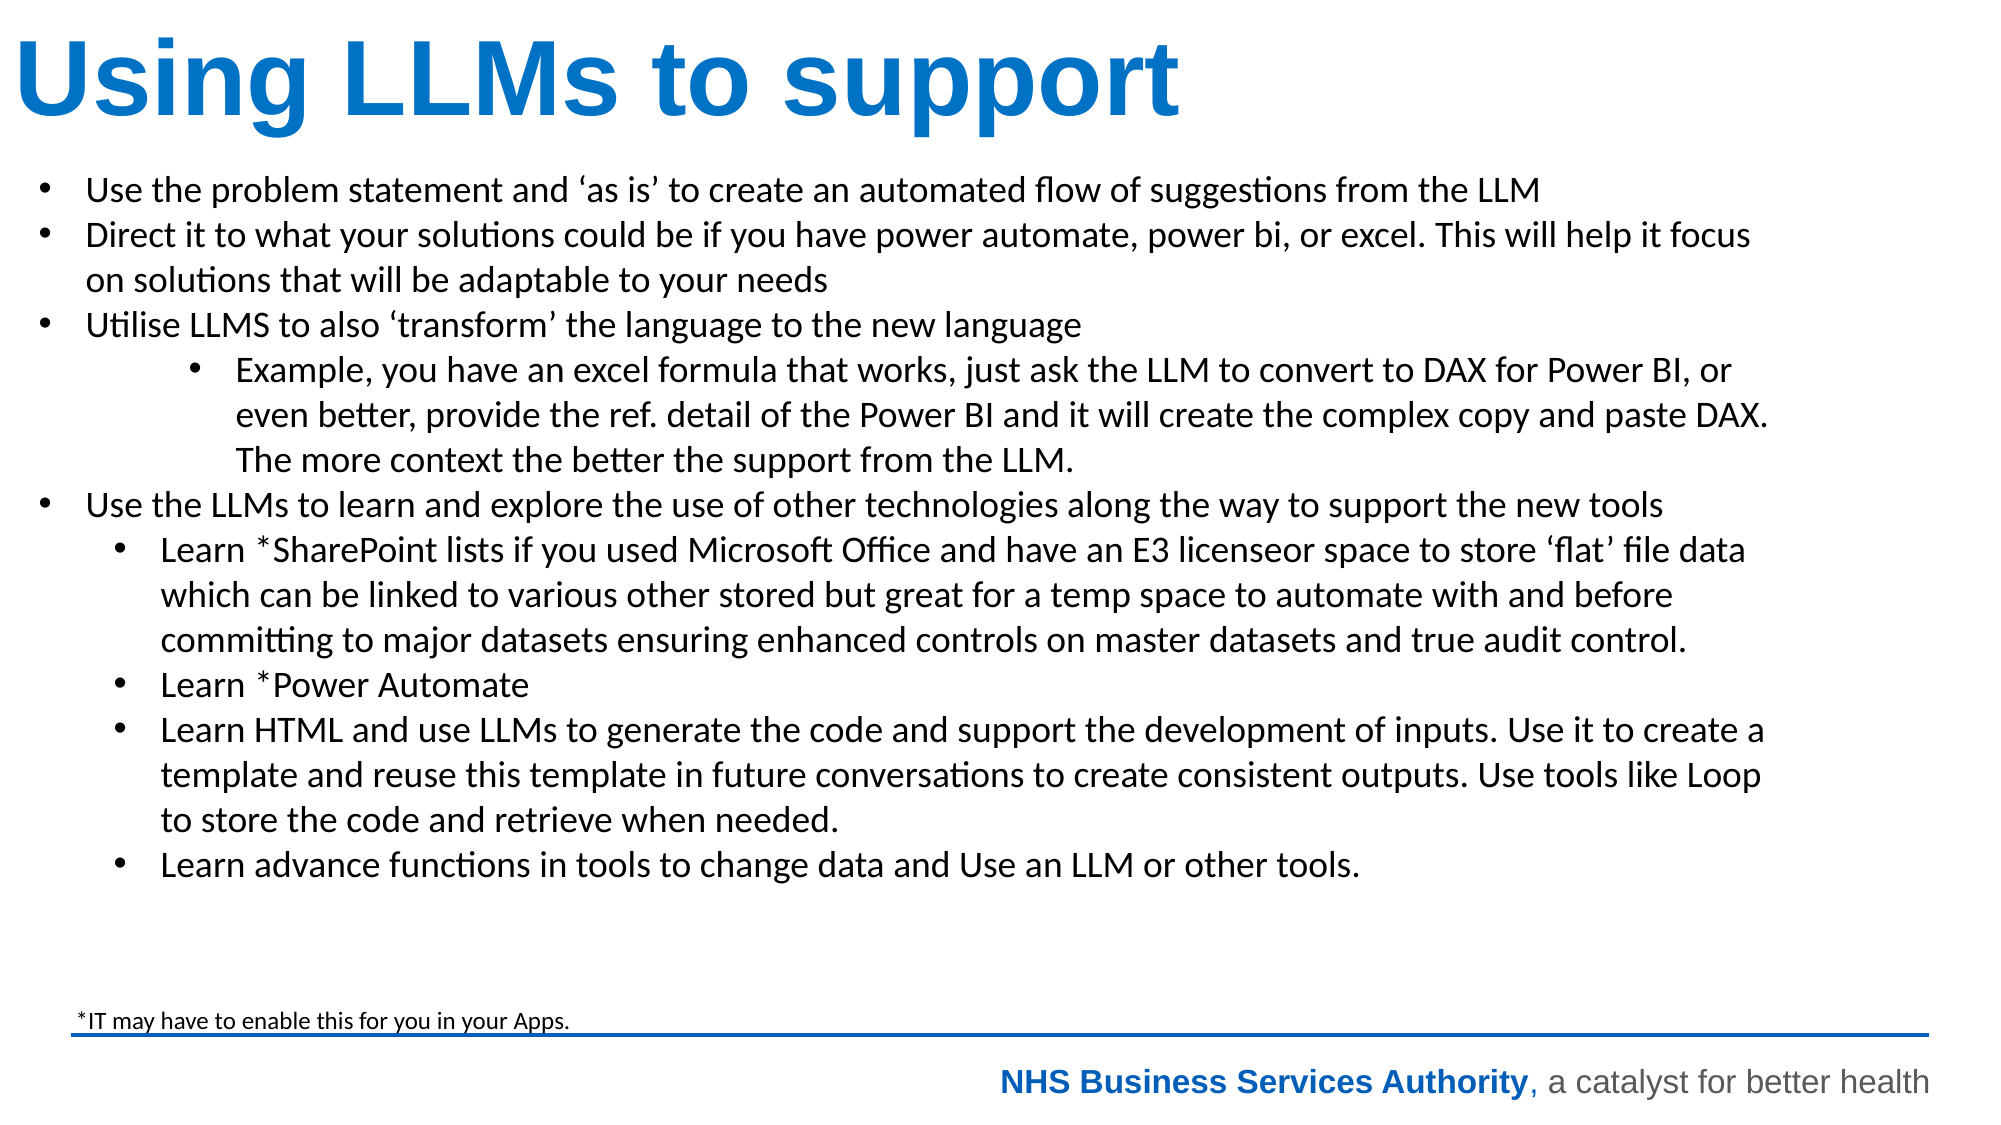

Using LLMs to support

Use the problem statement and ‘as is’ to create an automated flow of suggestions from the LLM
Direct it to what your solutions could be if you have power automate, power bi, or excel. This will help it focus on solutions that will be adaptable to your needs
Utilise LLMS to also ‘transform’ the language to the new language
Example, you have an excel formula that works, just ask the LLM to convert to DAX for Power BI, or even better, provide the ref. detail of the Power BI and it will create the complex copy and paste DAX. The more context the better the support from the LLM.
Use the LLMs to learn and explore the use of other technologies along the way to support the new tools
Learn *SharePoint lists if you used Microsoft Office and have an E3 licenseor space to store ‘flat’ file data which can be linked to various other stored but great for a temp space to automate with and before committing to major datasets ensuring enhanced controls on master datasets and true audit control.
Learn *Power Automate
Learn HTML and use LLMs to generate the code and support the development of inputs. Use it to create a template and reuse this template in future conversations to create consistent outputs. Use tools like Loop to store the code and retrieve when needed.
Learn advance functions in tools to change data and Use an LLM or other tools.
*IT may have to enable this for you in your Apps.